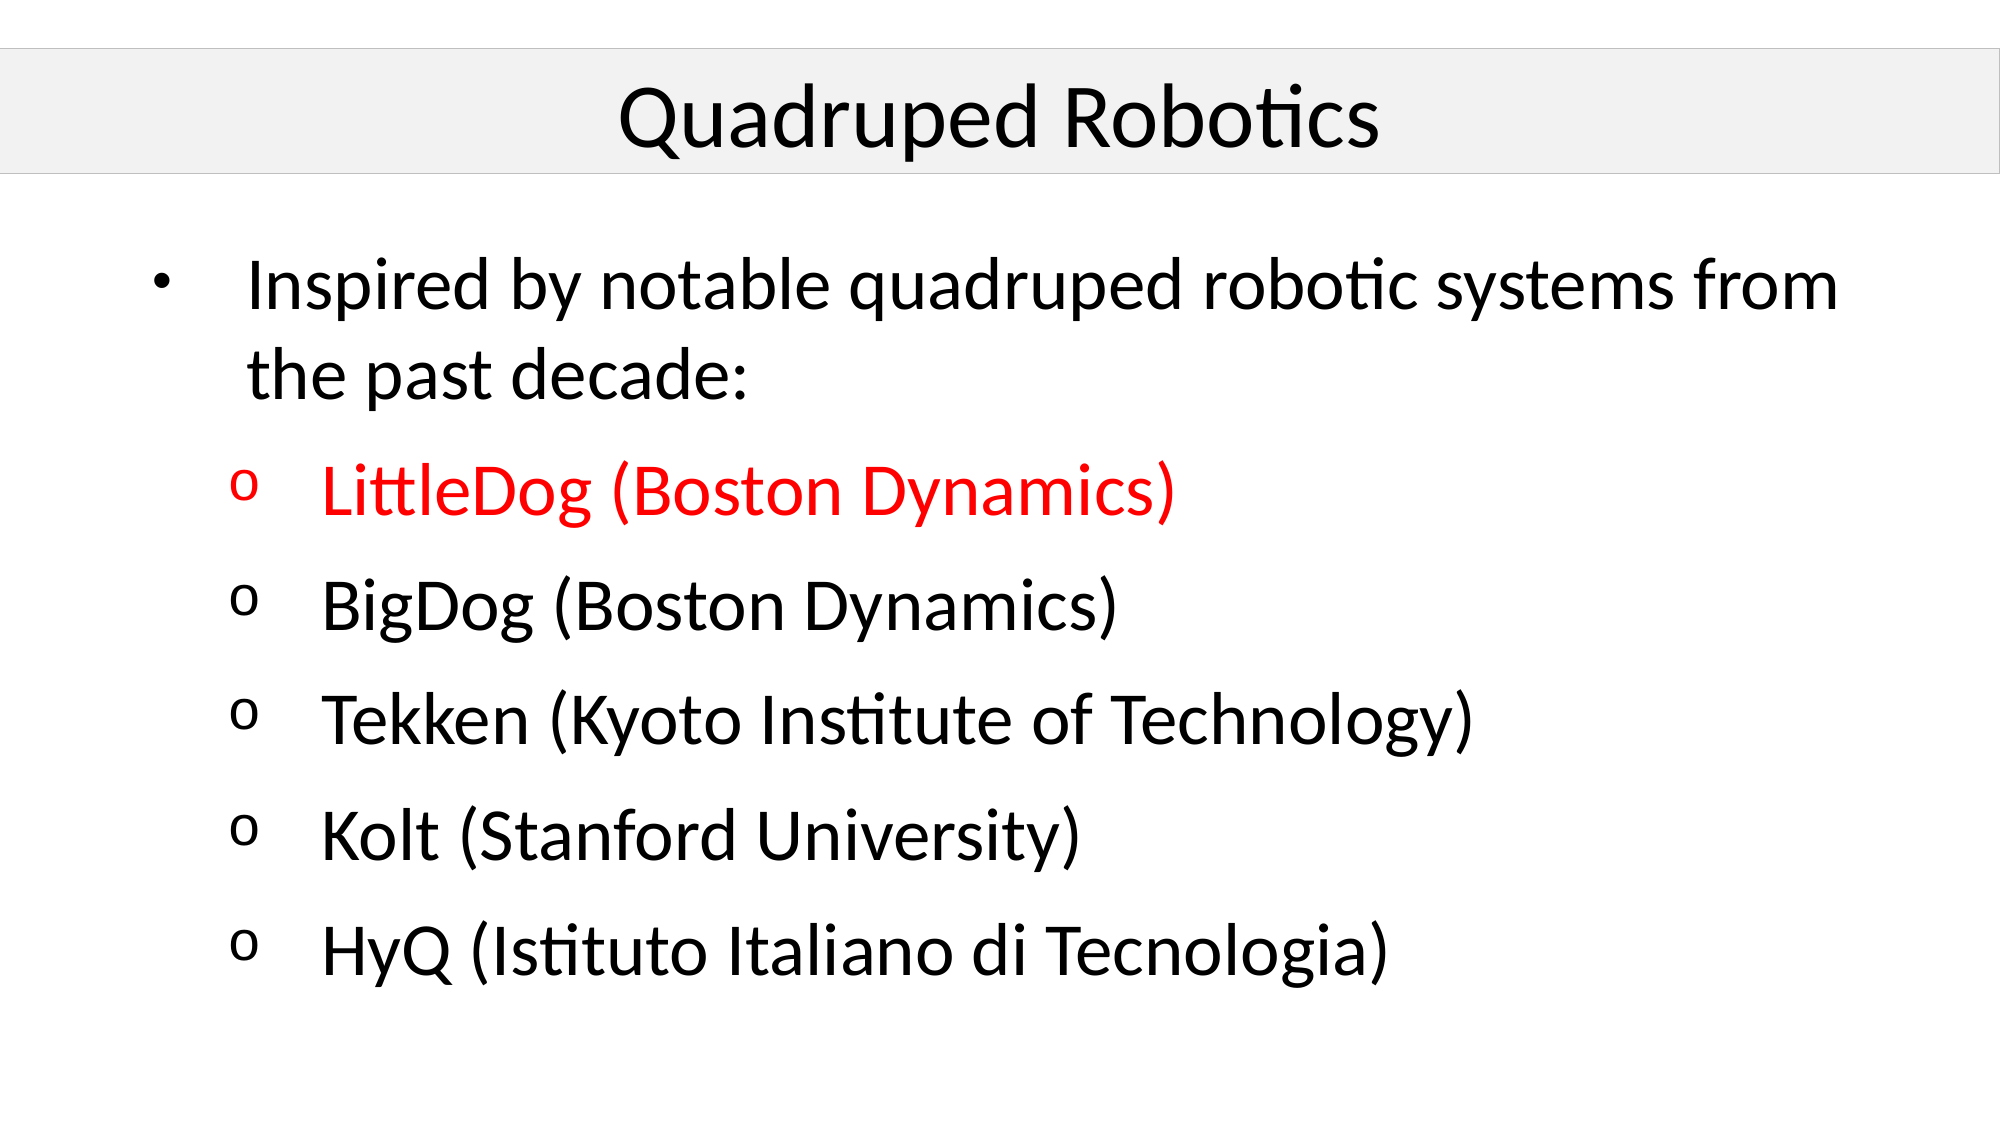

Quadruped Robotics
Inspired by notable quadruped robotic systems from the past decade:
LittleDog (Boston Dynamics)
BigDog (Boston Dynamics)
Tekken (Kyoto Institute of Technology)
Kolt (Stanford University)
HyQ (Istituto Italiano di Tecnologia)